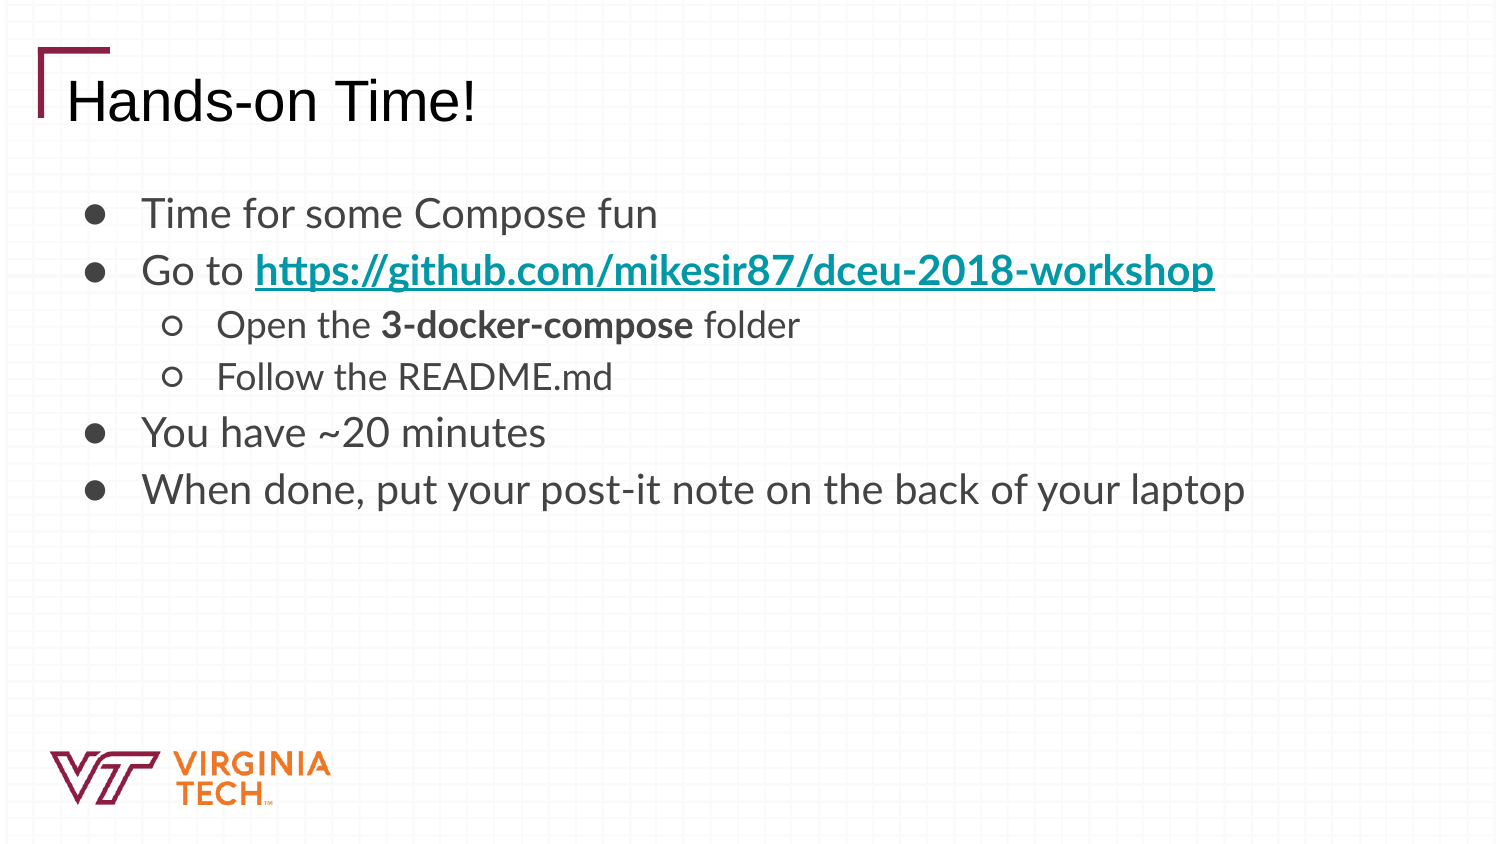

# Hands-on Time!
Time for some Compose fun
Go to https://github.com/mikesir87/dceu-2018-workshop
Open the 3-docker-compose folder
Follow the README.md
You have ~20 minutes
When done, put your post-it note on the back of your laptop